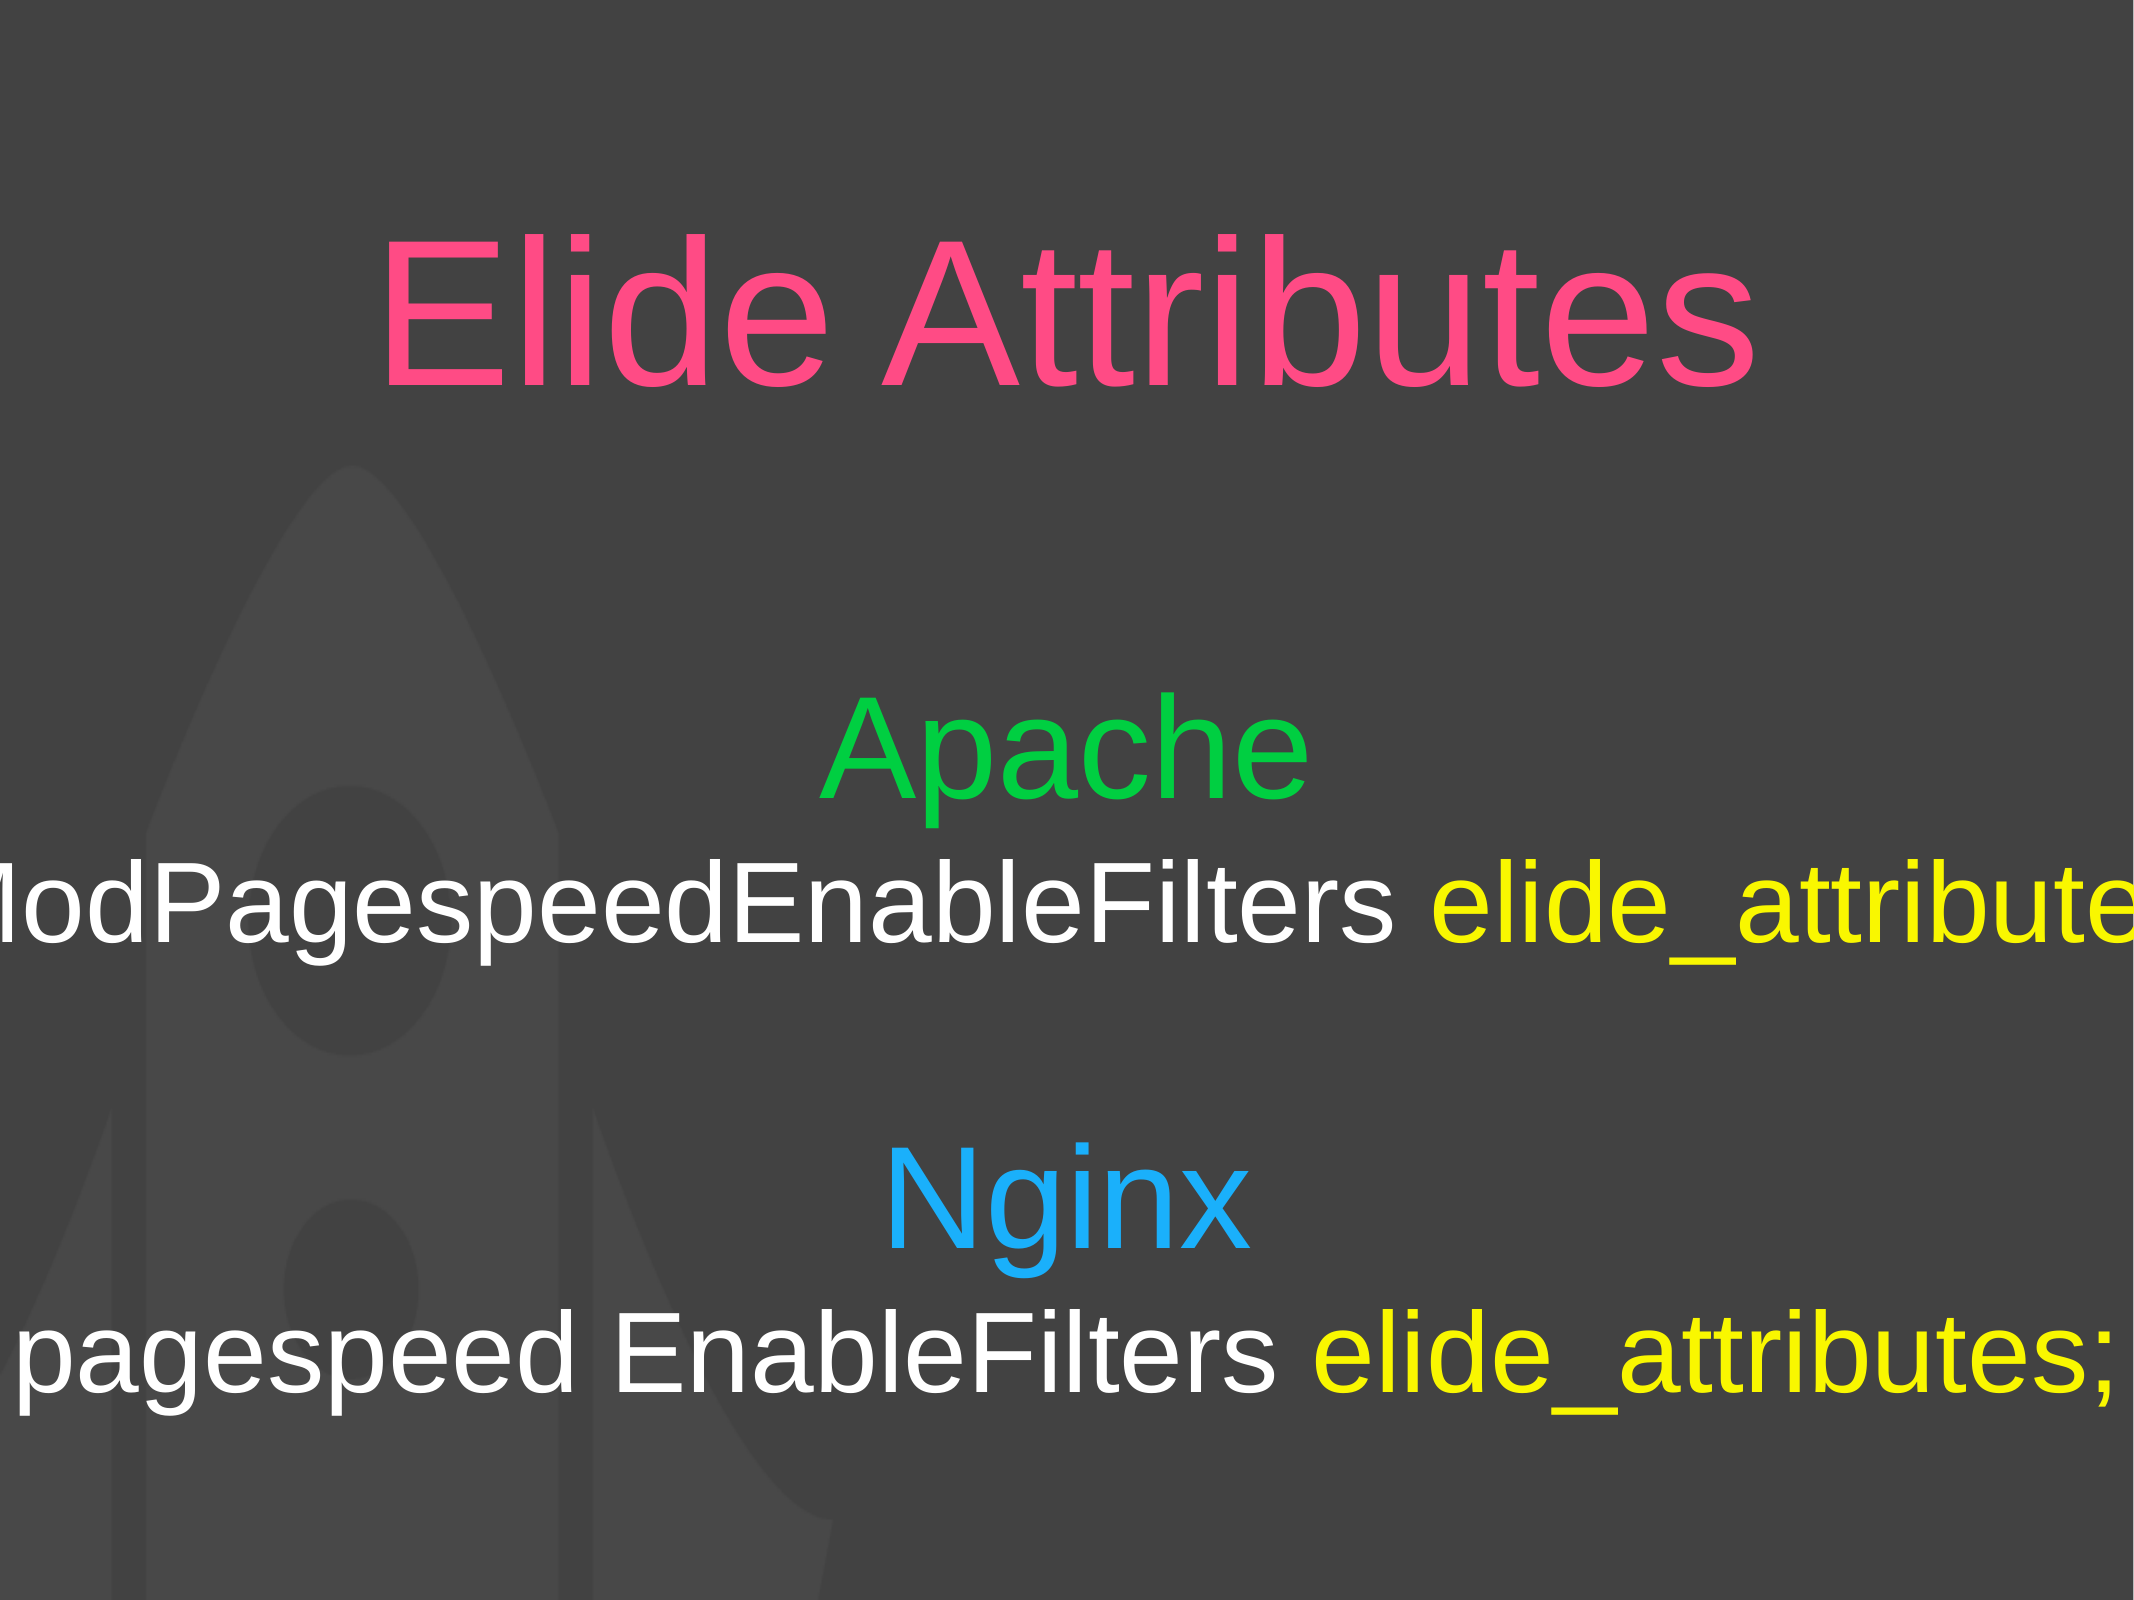

Elide Attributes
Apache
ModPagespeedEnableFilters elide_attributes

Nginx
pagespeed EnableFilters elide_attributes;